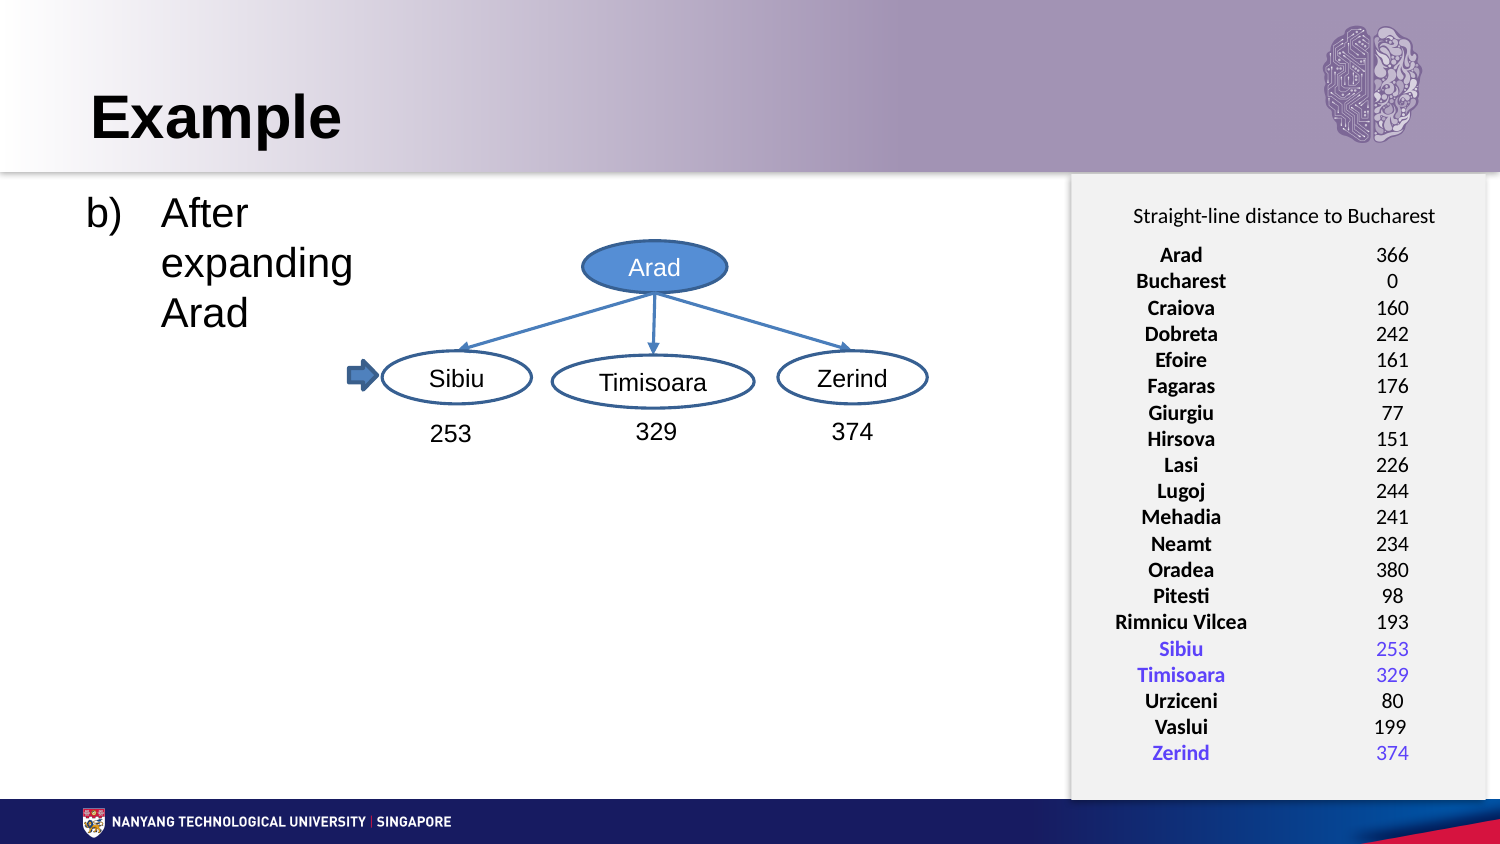

# Example

After expanding Arad
Straight-line distance to Bucharest

Arad
Bucharest
Craiova
Dobreta
Efoire
Fagaras
Giurgiu
Hirsova
Lasi
Lugoj
Mehadia
Neamt
Oradea
Pitesti
Rimnicu Vilcea
Sibiu
Timisoara
Urziceni
Vaslui
Zerind

366
0
160
242
161
176
77
151
226
244
241
234
380
98
193
253
329
80
199
374

Arad
Sibiu
Zerind
Timisoara
329
374

253